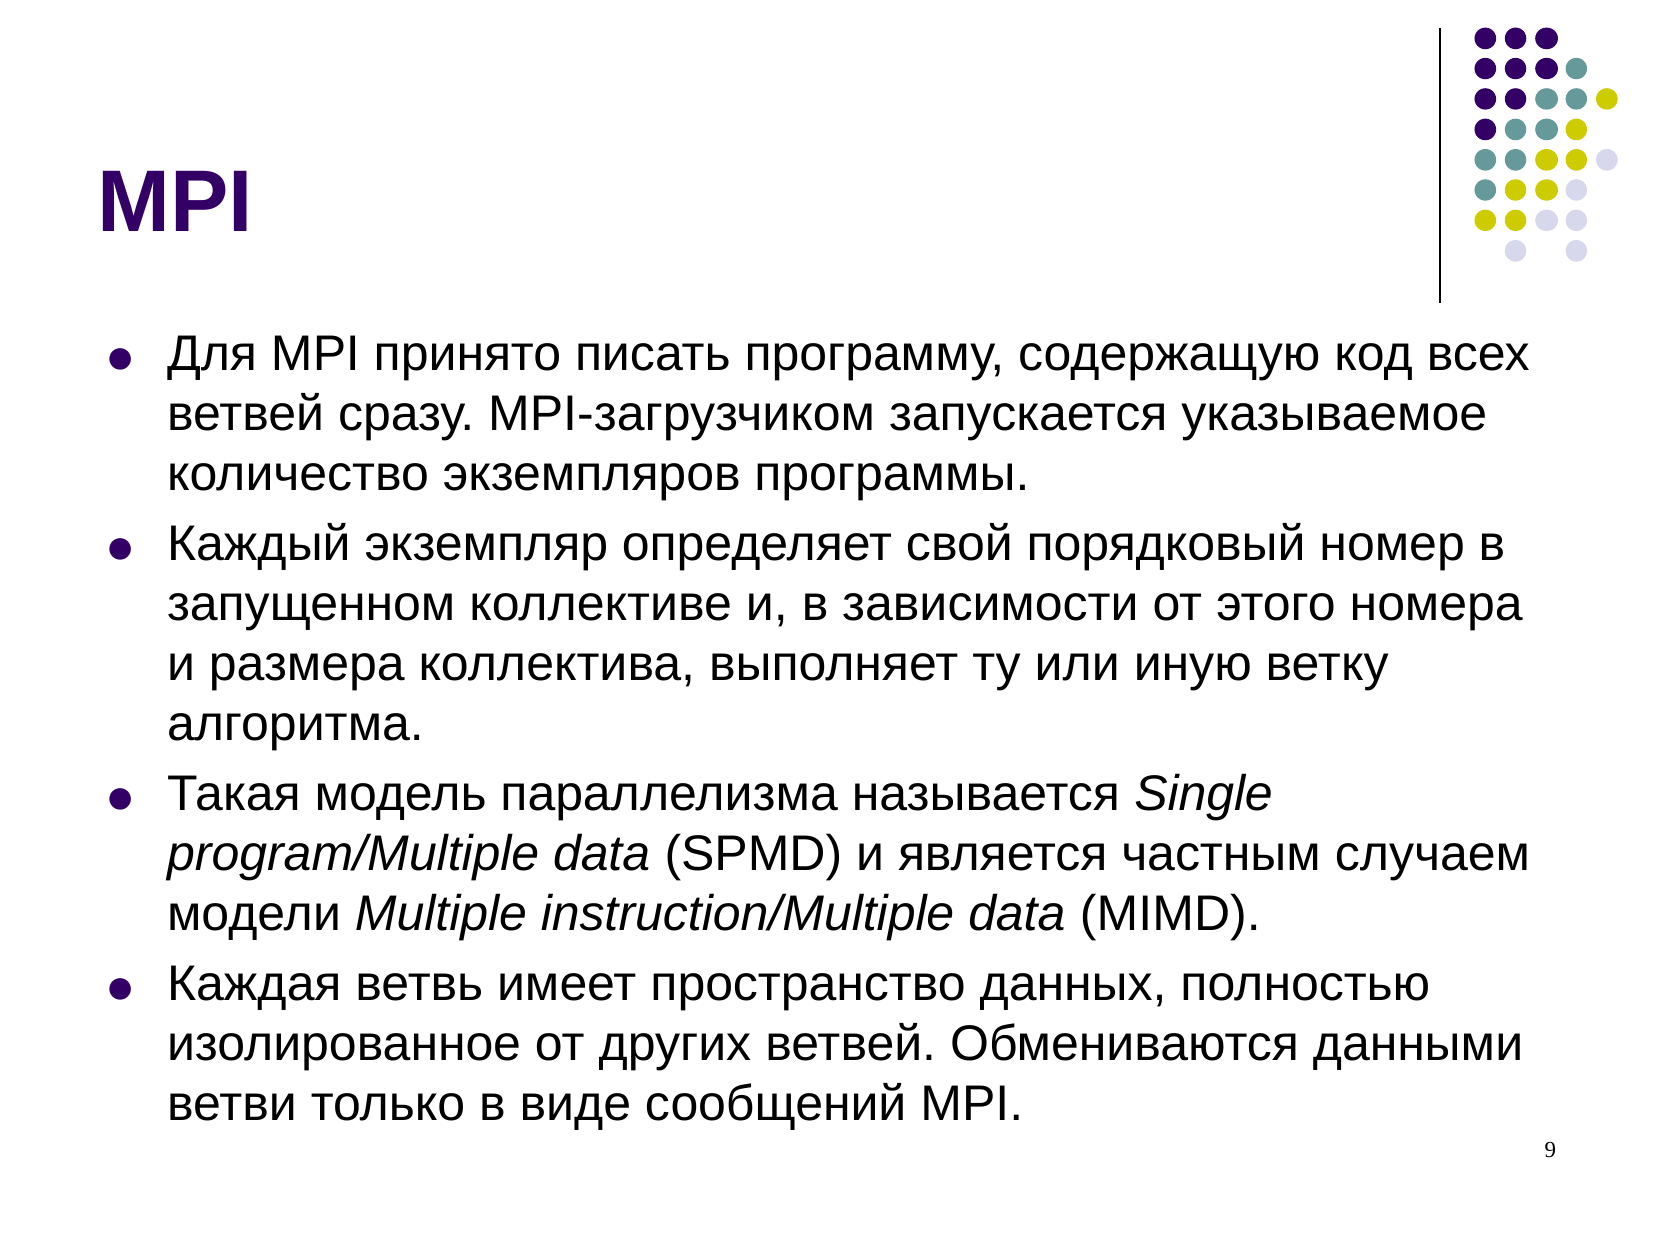

# MPI
Для MPI принято писать программу, содержащую код всех ветвей сразу. MPI-загрузчиком запускается указываемое количество экземпляров программы.
Каждый экземпляр определяет свой порядковый номер в запущенном коллективе и, в зависимости от этого номера и размера коллектива, выполняет ту или иную ветку алгоритма.
Такая модель параллелизма называется Single program/Multiple data (SPMD) и является частным случаем модели Multiple instruction/Multiple data (MIMD).
Каждая ветвь имеет пространство данных, полностью изолированное от других ветвей. Обмениваются данными ветви только в виде сообщений MPI.
9